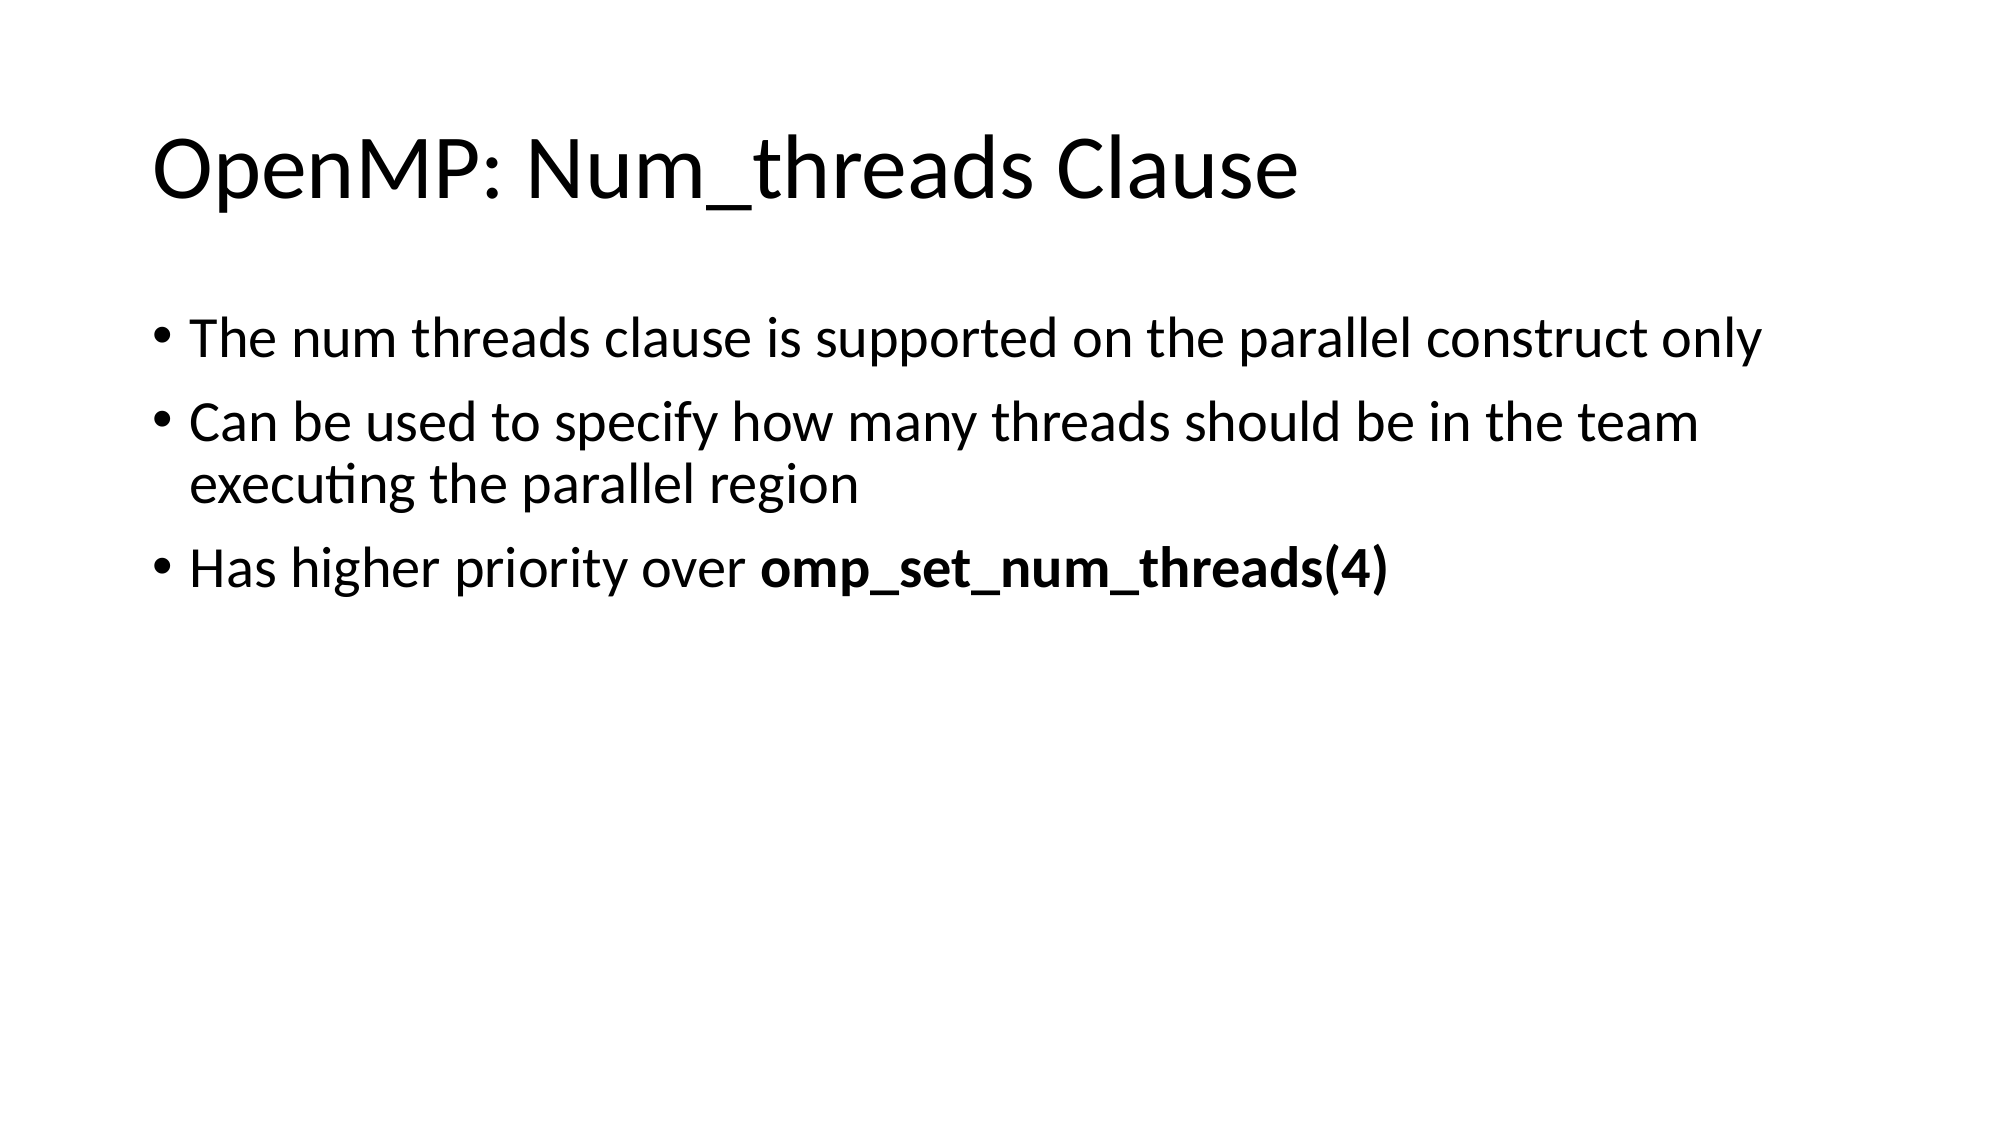

# OpenMP: Num_threads Clause
The num threads clause is supported on the parallel construct only
Can be used to specify how many threads should be in the team executing the parallel region
Has higher priority over omp_set_num_threads(4)